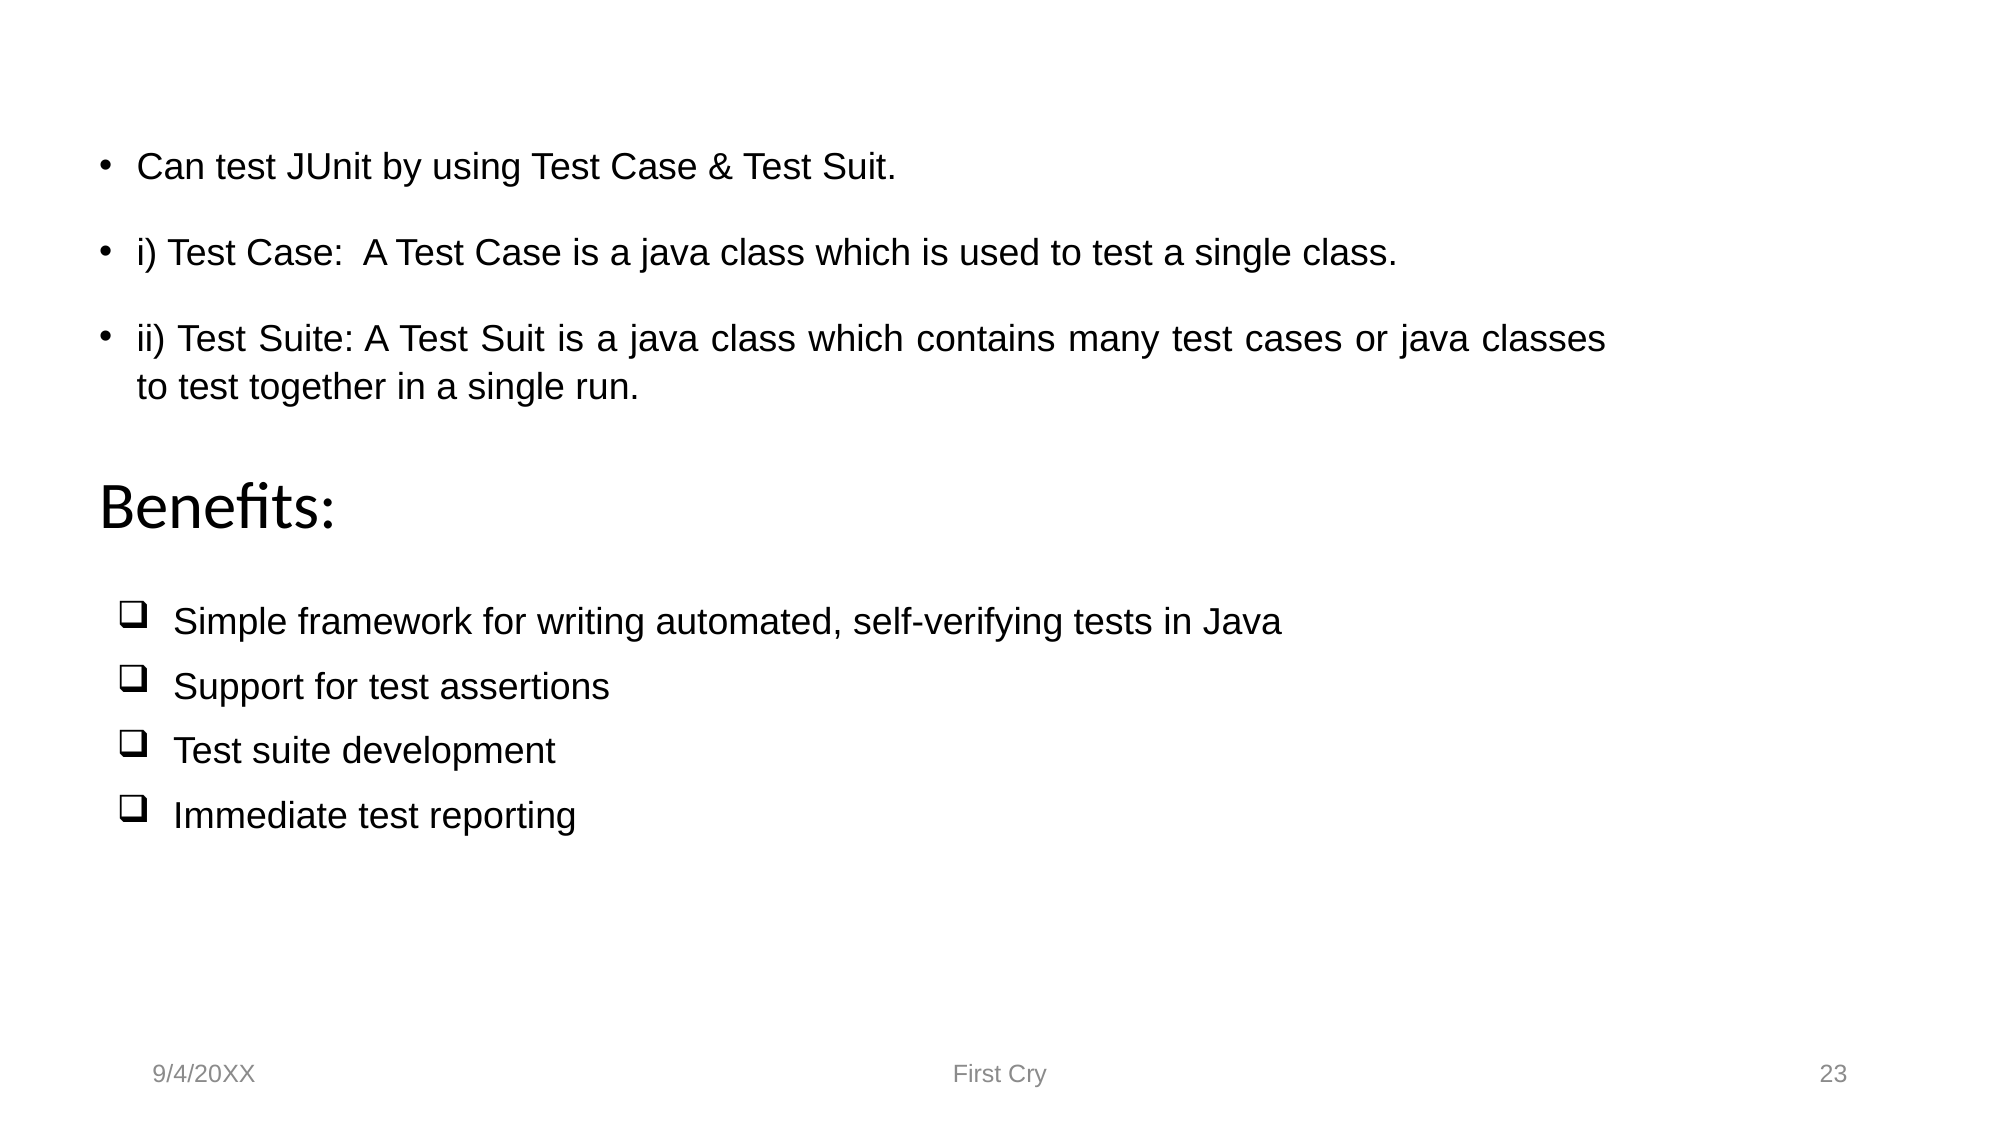

Can test JUnit by using Test Case & Test Suit.
i) Test Case:  A Test Case is a java class which is used to test a single class.
ii) Test Suite: A Test Suit is a java class which contains many test cases or java classes to test together in a single run.
Benefits:
Simple framework for writing automated, self-verifying tests in Java
Support for test assertions
Test suite development
Immediate test reporting
9/4/20XX
First Cry
23